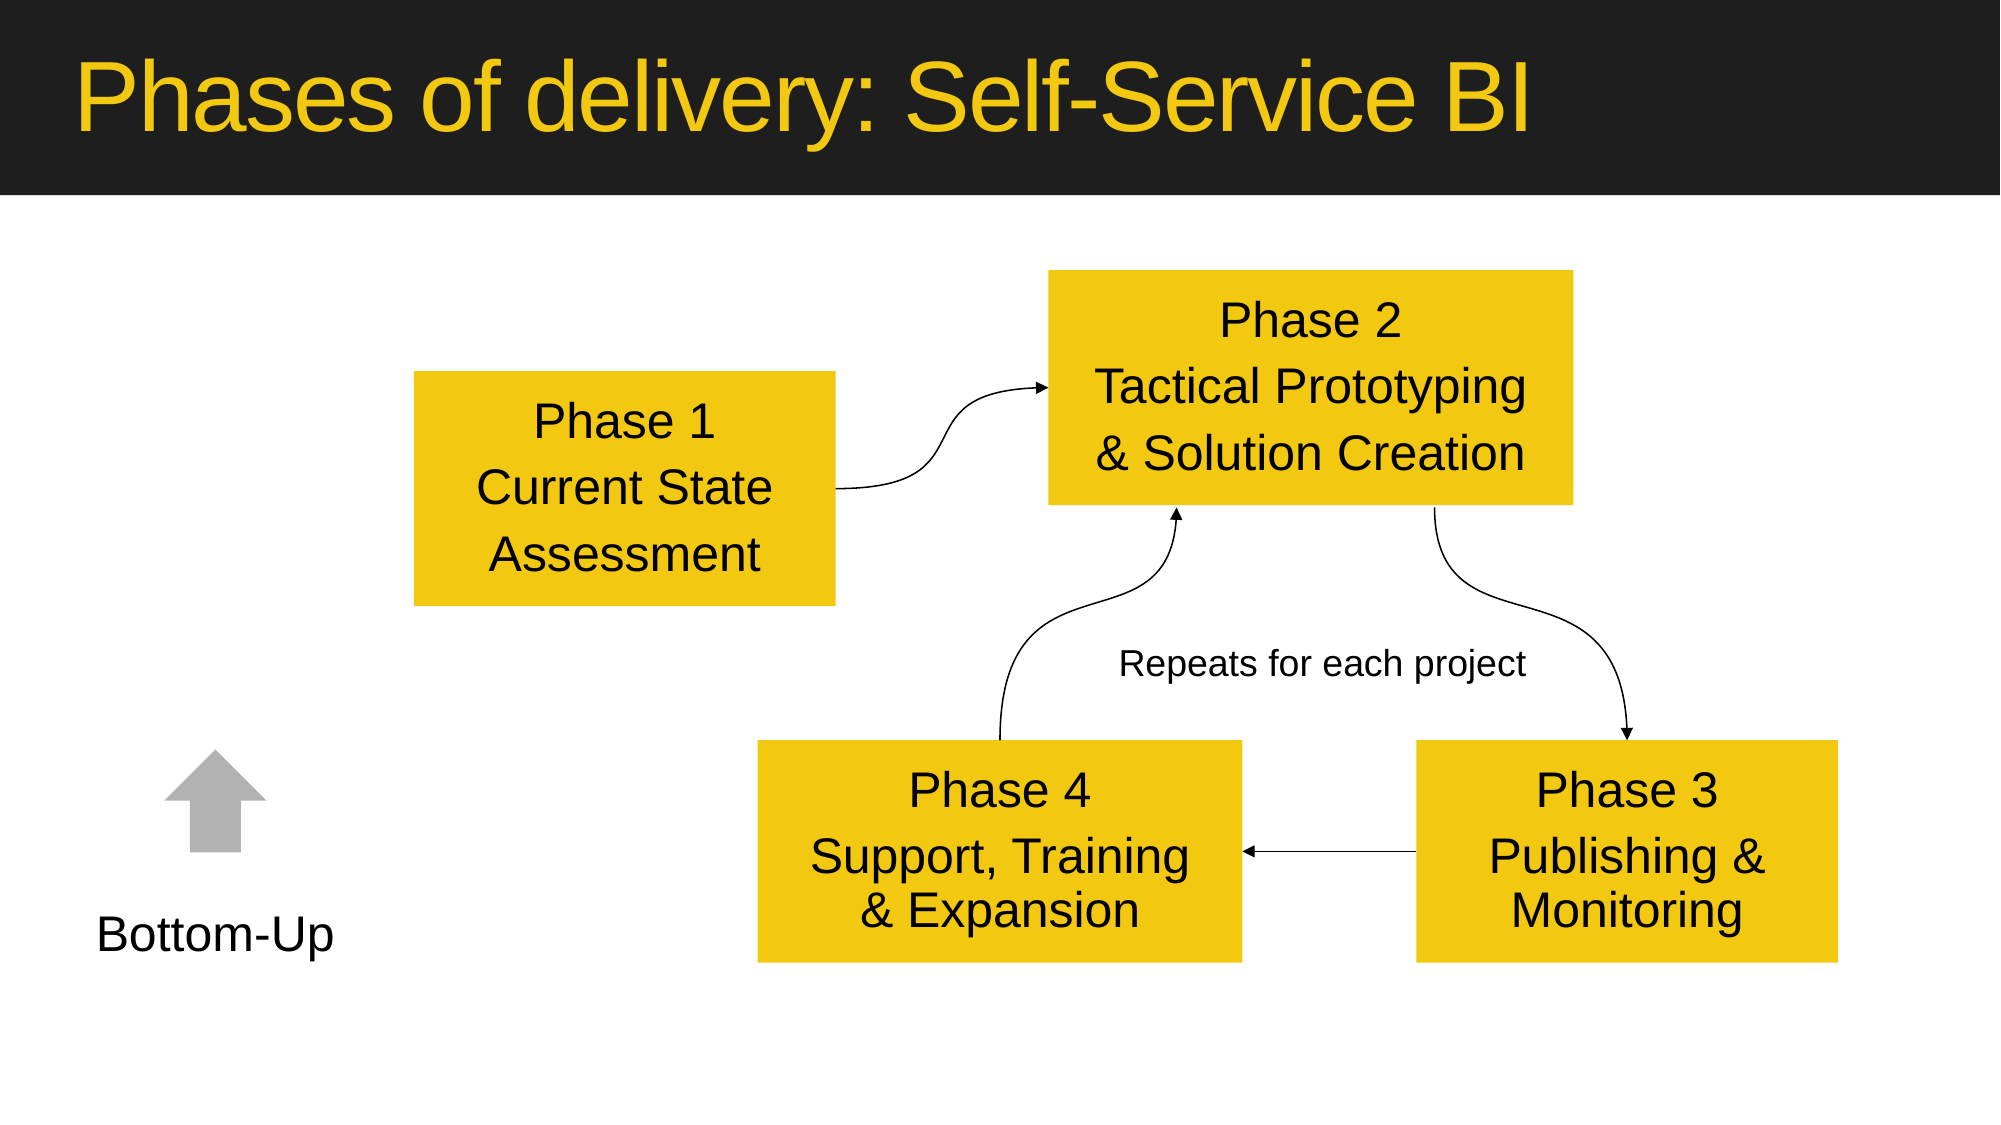

# Phases of delivery: Self-Service BI
Phase 2
Tactical Prototyping
& Solution Creation
Phase 1
Current State
Assessment
Repeats for each project
Phase 4
Support, Training & Expansion
Phase 3
Publishing & Monitoring

Bottom-Up